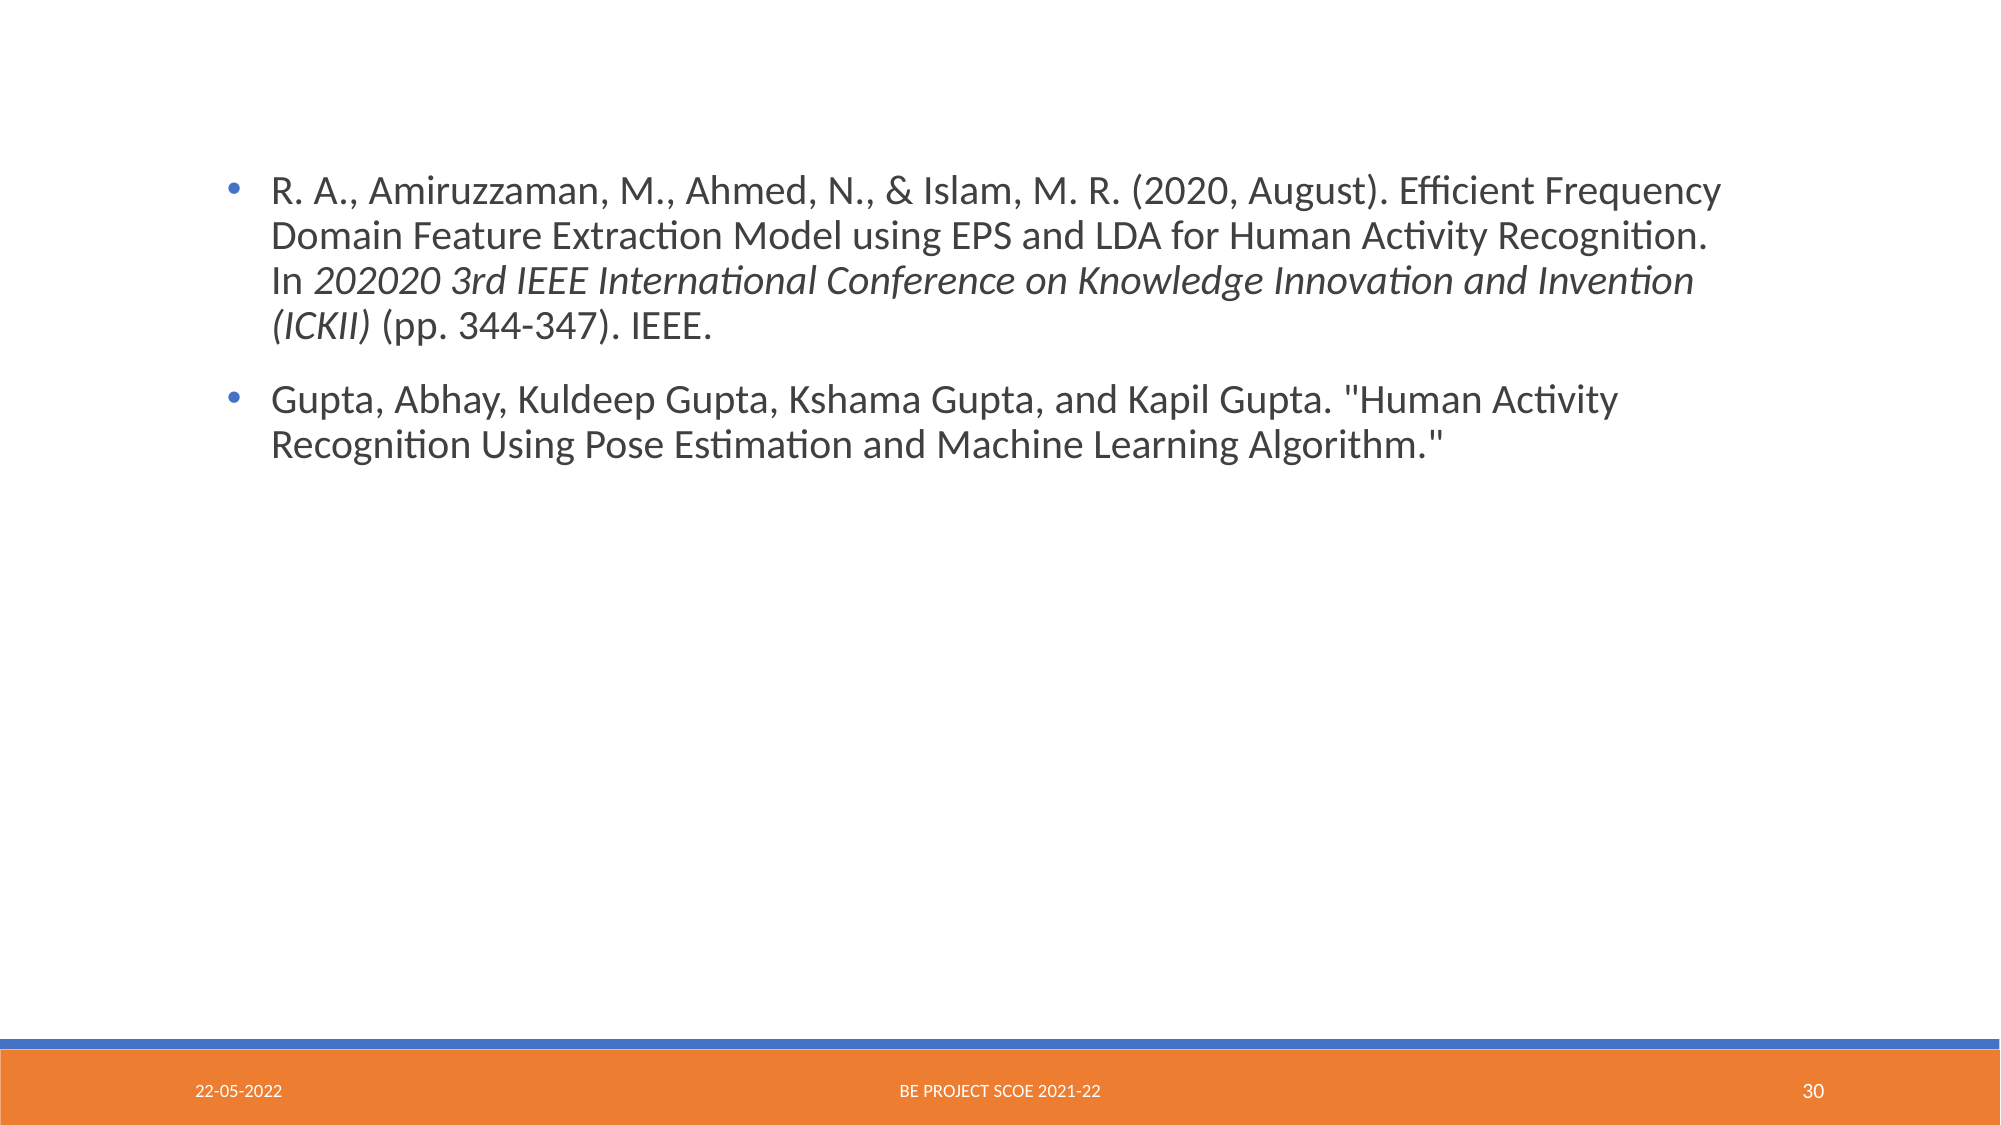

R. A., Amiruzzaman, M., Ahmed, N., & Islam, M. R. (2020, August). Efficient Frequency Domain Feature Extraction Model using EPS and LDA for Human Activity Recognition. In 202020 3rd IEEE International Conference on Knowledge Innovation and Invention (ICKII) (pp. 344-347). IEEE.
Gupta, Abhay, Kuldeep Gupta, Kshama Gupta, and Kapil Gupta. "Human Activity Recognition Using Pose Estimation and Machine Learning Algorithm."

22-05-2022
BE Project SCOE 2021-22
30